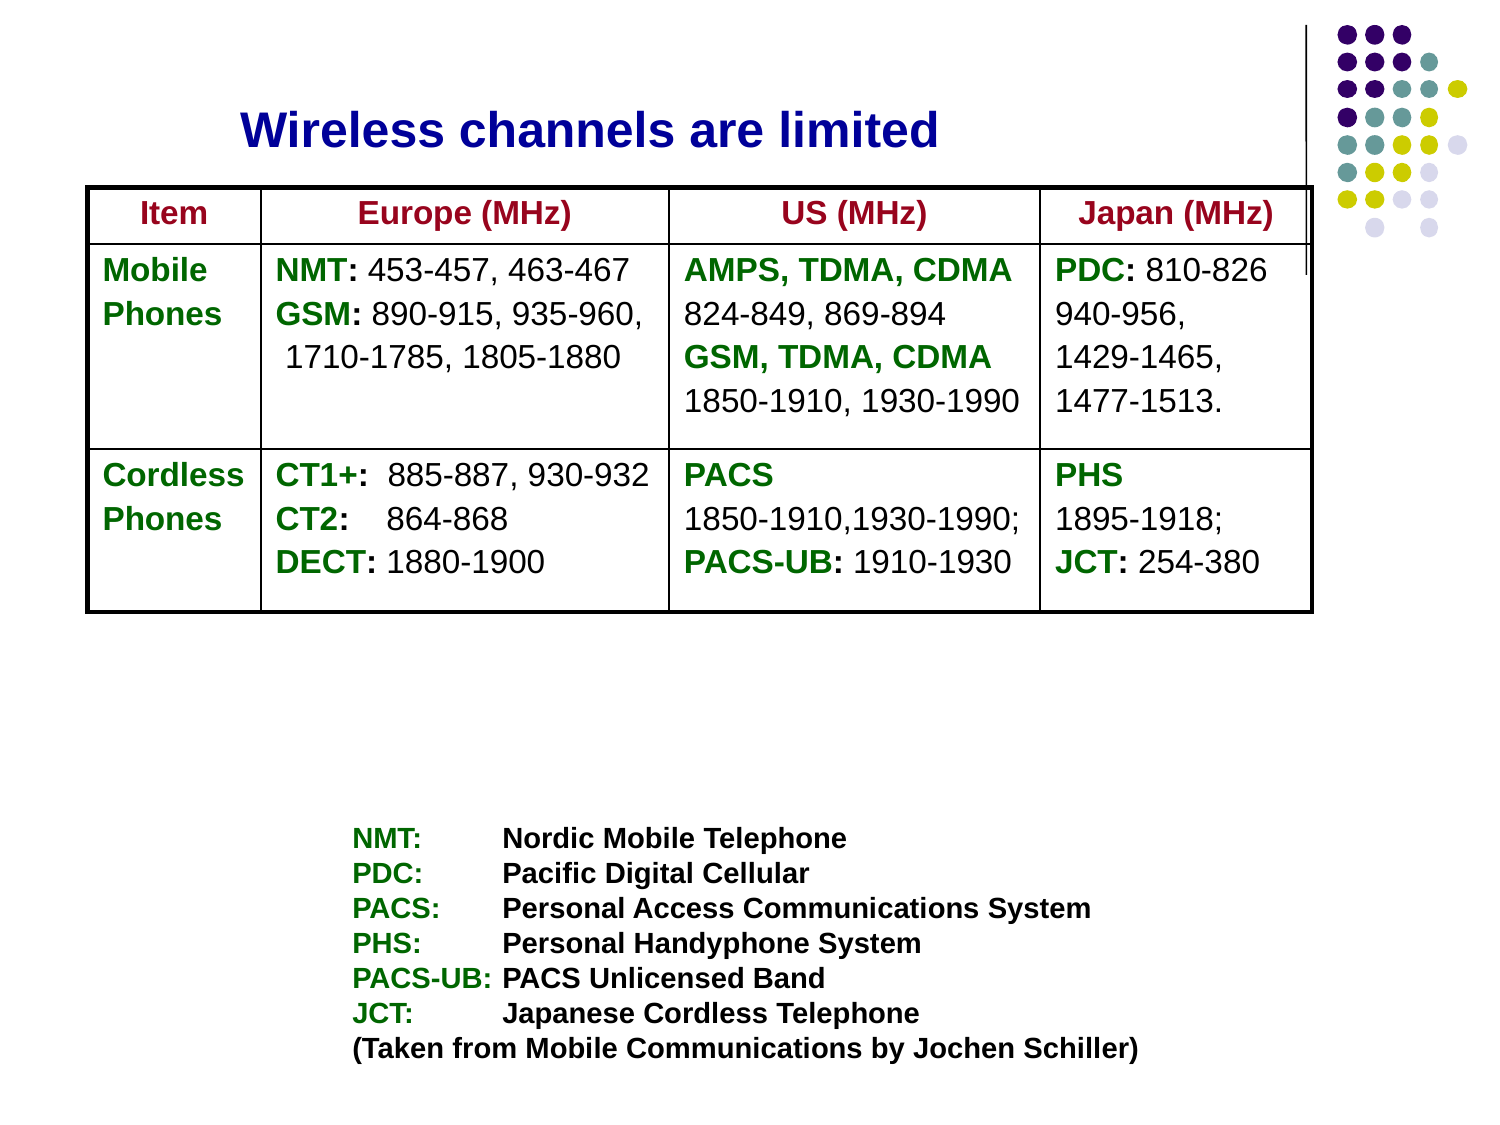

Wireless channels are limited
| Item | Europe (MHz) | US (MHz) | Japan (MHz) |
| --- | --- | --- | --- |
| Mobile Phones | NMT: 453-457, 463-467 GSM: 890-915, 935-960, 1710-1785, 1805-1880 | AMPS, TDMA, CDMA 824-849, 869-894 GSM, TDMA, CDMA 1850-1910, 1930-1990 | PDC: 810-826 940-956, 1429-1465, 1477-1513. |
| Cordless Phones | CT1+: 885-887, 930-932 CT2: 864-868 DECT: 1880-1900 | PACS 1850-1910,1930-1990; PACS-UB: 1910-1930 | PHS 1895-1918; JCT: 254-380 |
NMT:	Nordic Mobile Telephone
PDC:	Pacific Digital Cellular
PACS:	Personal Access Communications System
PHS:	Personal Handyphone System
PACS-UB:	PACS Unlicensed Band
JCT:	Japanese Cordless Telephone
(Taken from Mobile Communications by Jochen Schiller)